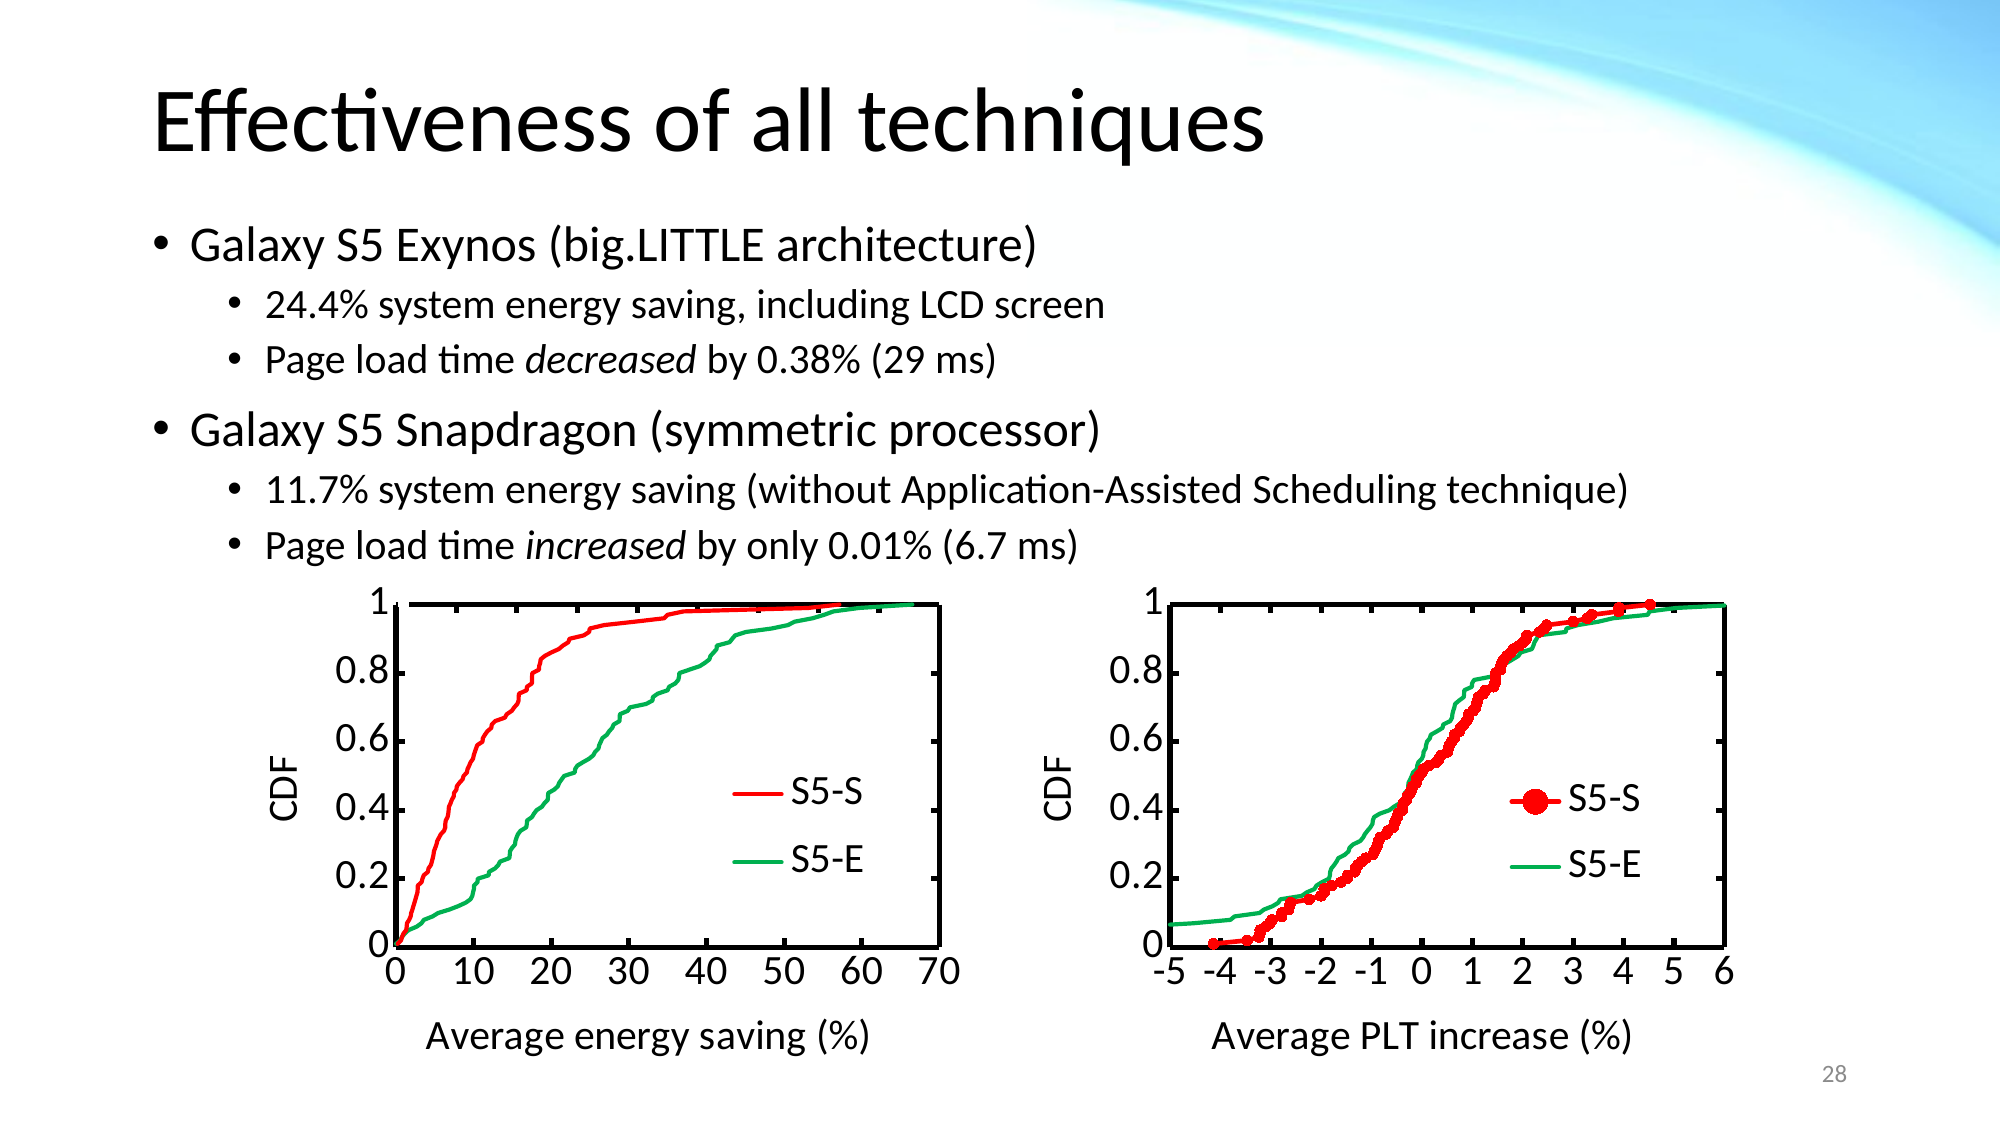

# Effectiveness of all techniques
Galaxy S5 Exynos (big.LITTLE architecture)
24.4% system energy saving, including LCD screen
Page load time decreased by 0.38% (29 ms)
Galaxy S5 Snapdragon (symmetric processor)
11.7% system energy saving (without Application-Assisted Scheduling technique)
Page load time increased by only 0.01% (6.7 ms)

### Chart

| Category |  |  |  |
|---|---|---|---|

### Chart

| Category |  |  |  |
|---|---|---|---|
28